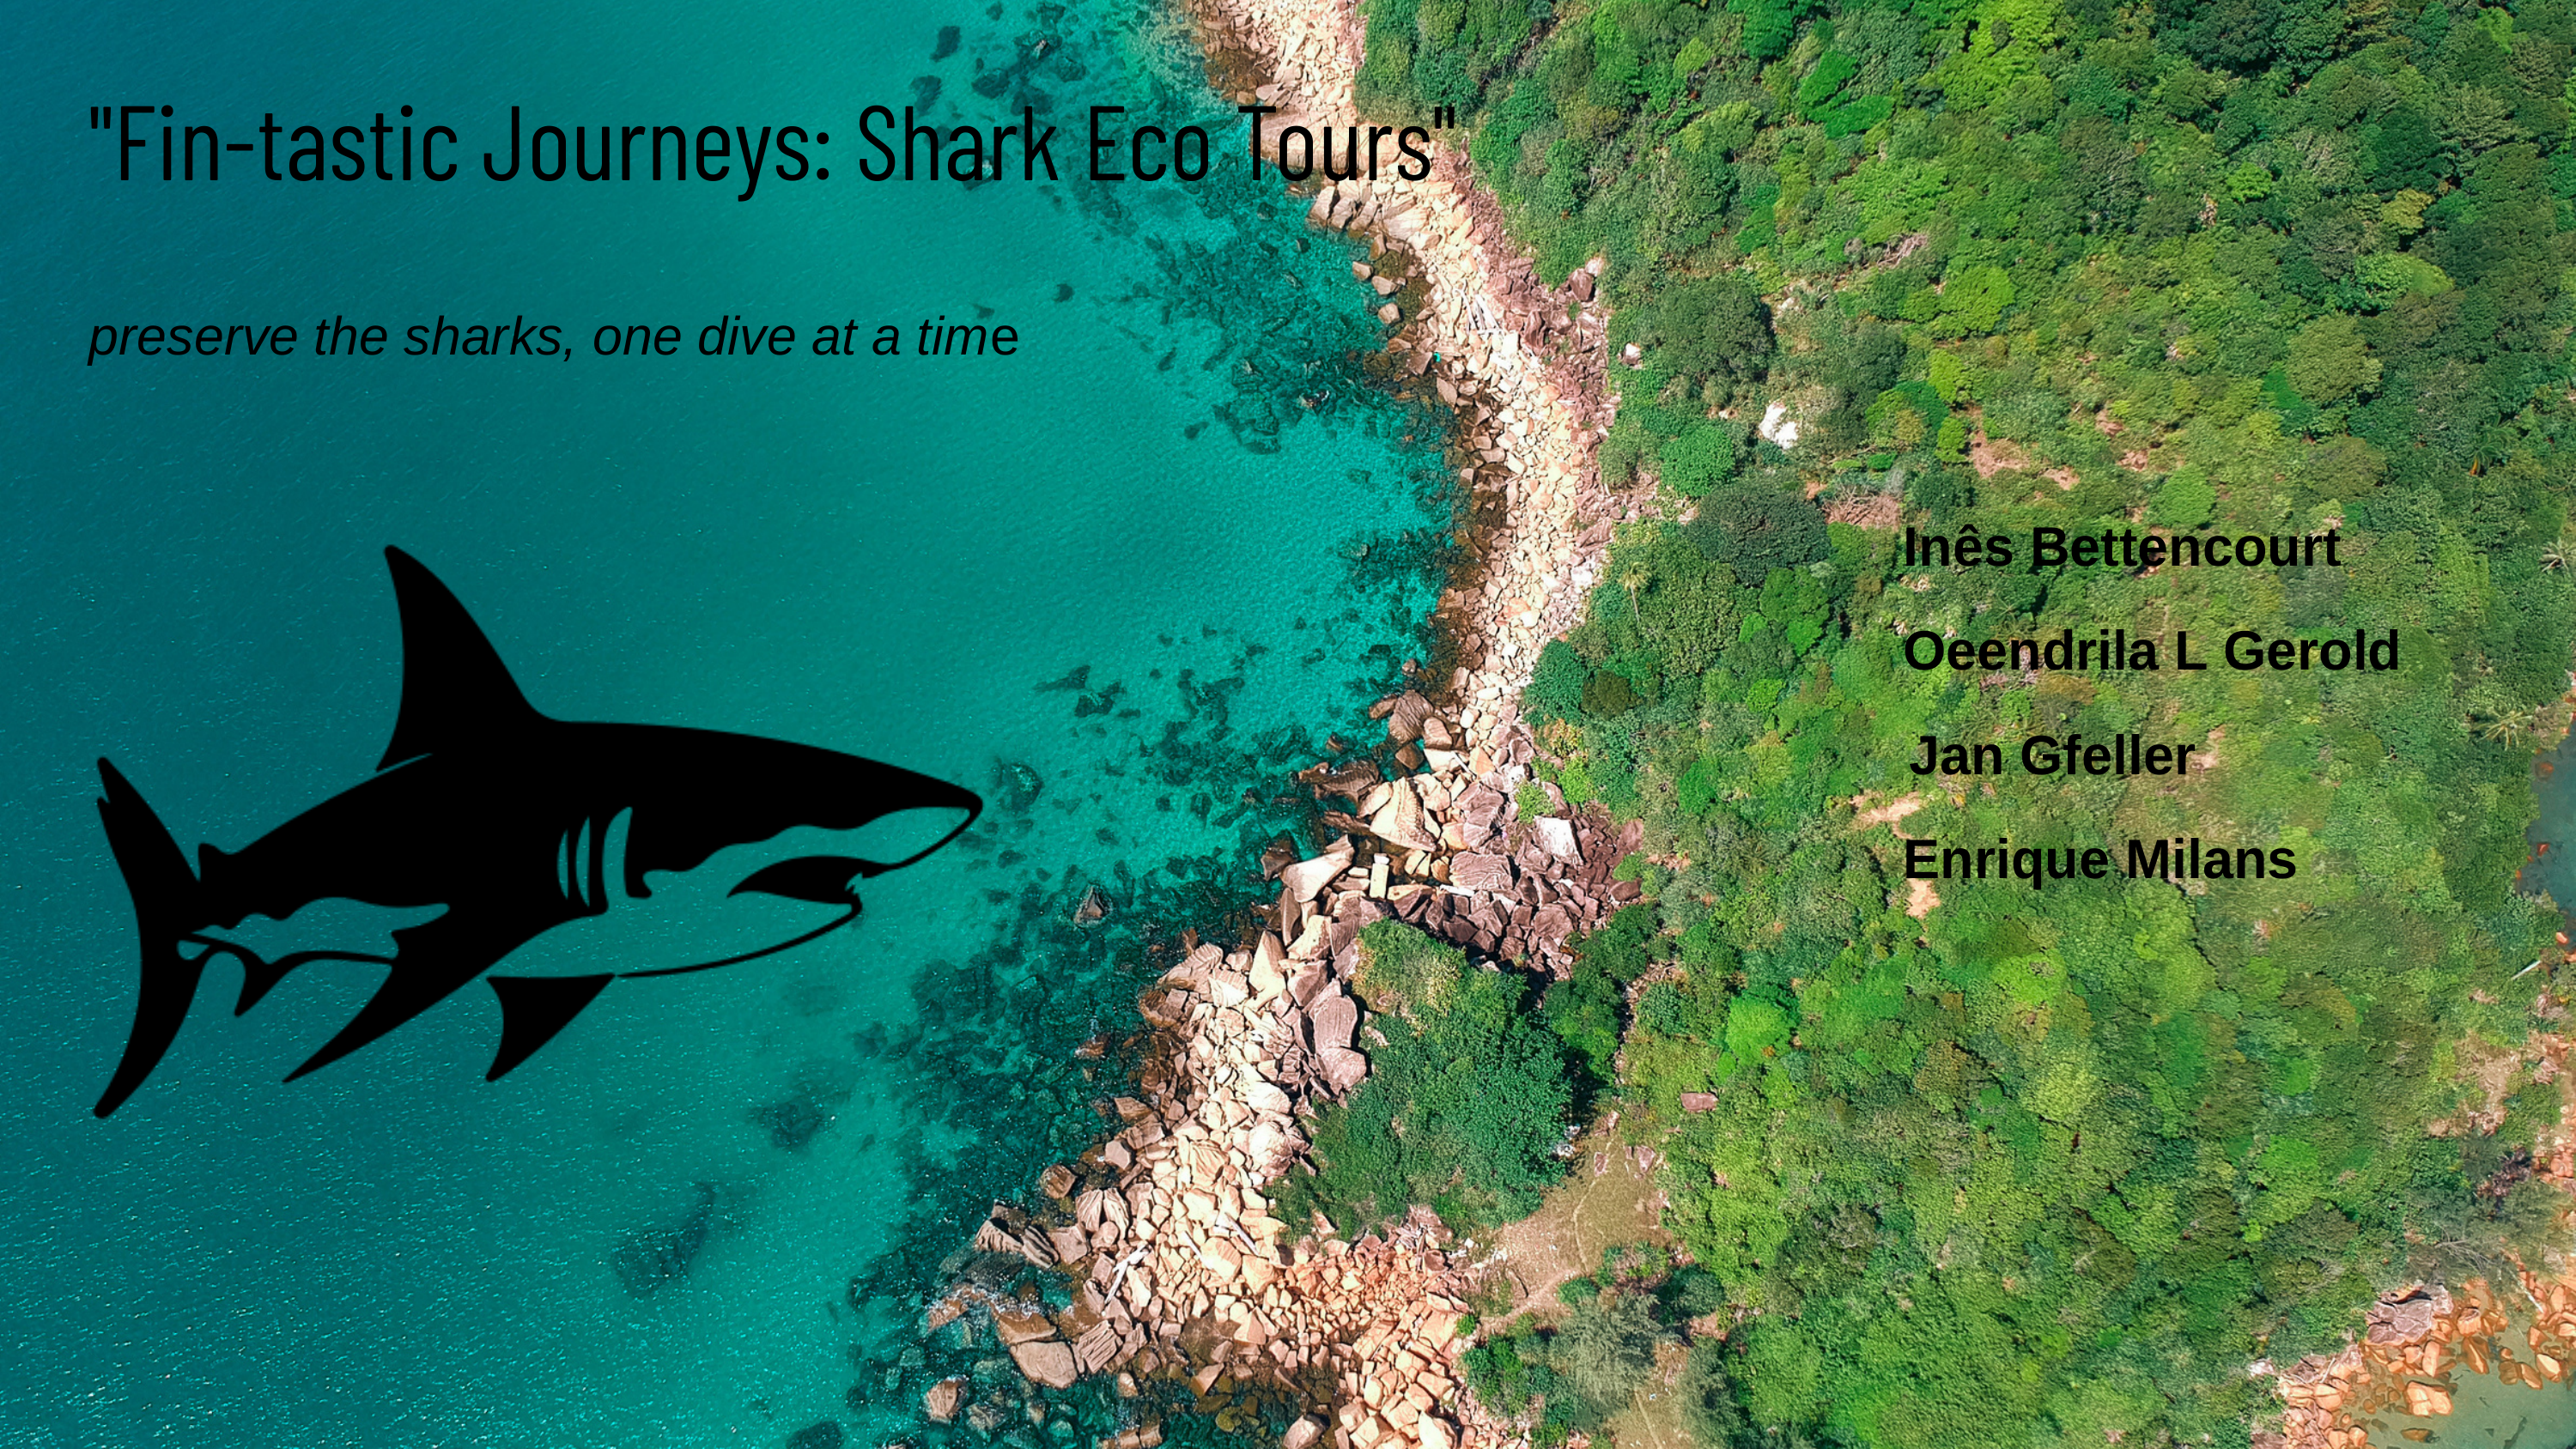

"Fin-tastic Journeys: Shark Eco Tours"
preserve the sharks, one dive at a time
Inês Bettencourt

Oeendrila L Gerold
Jan Gfeller
Enrique Milans